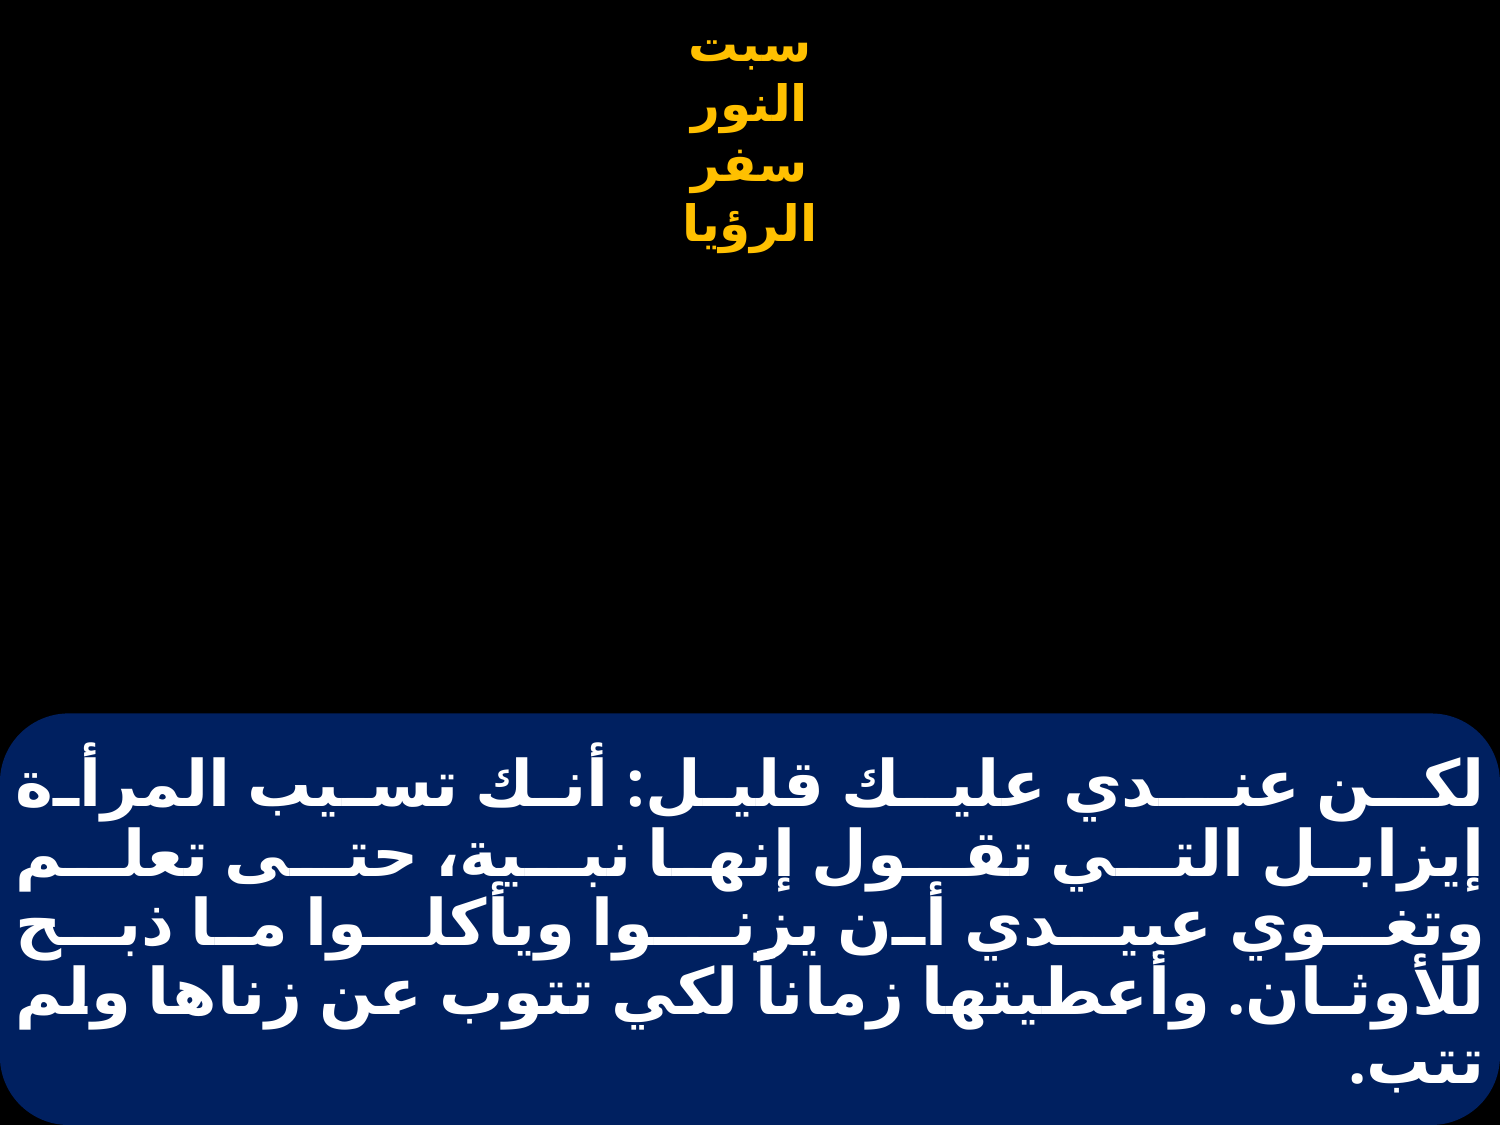

# لكـن عنــدي عليـك قليل: أنك تسيب المرأة إيزابل التـي تقـول إنها نبـية، حتـى تعلـم وتغـوي عبيـدي أن يزنــوا ويأكلـوا ما ذبـح للأوثـان. وأعطيتها زماناً لكي تتوب عن زناها ولم تتب.